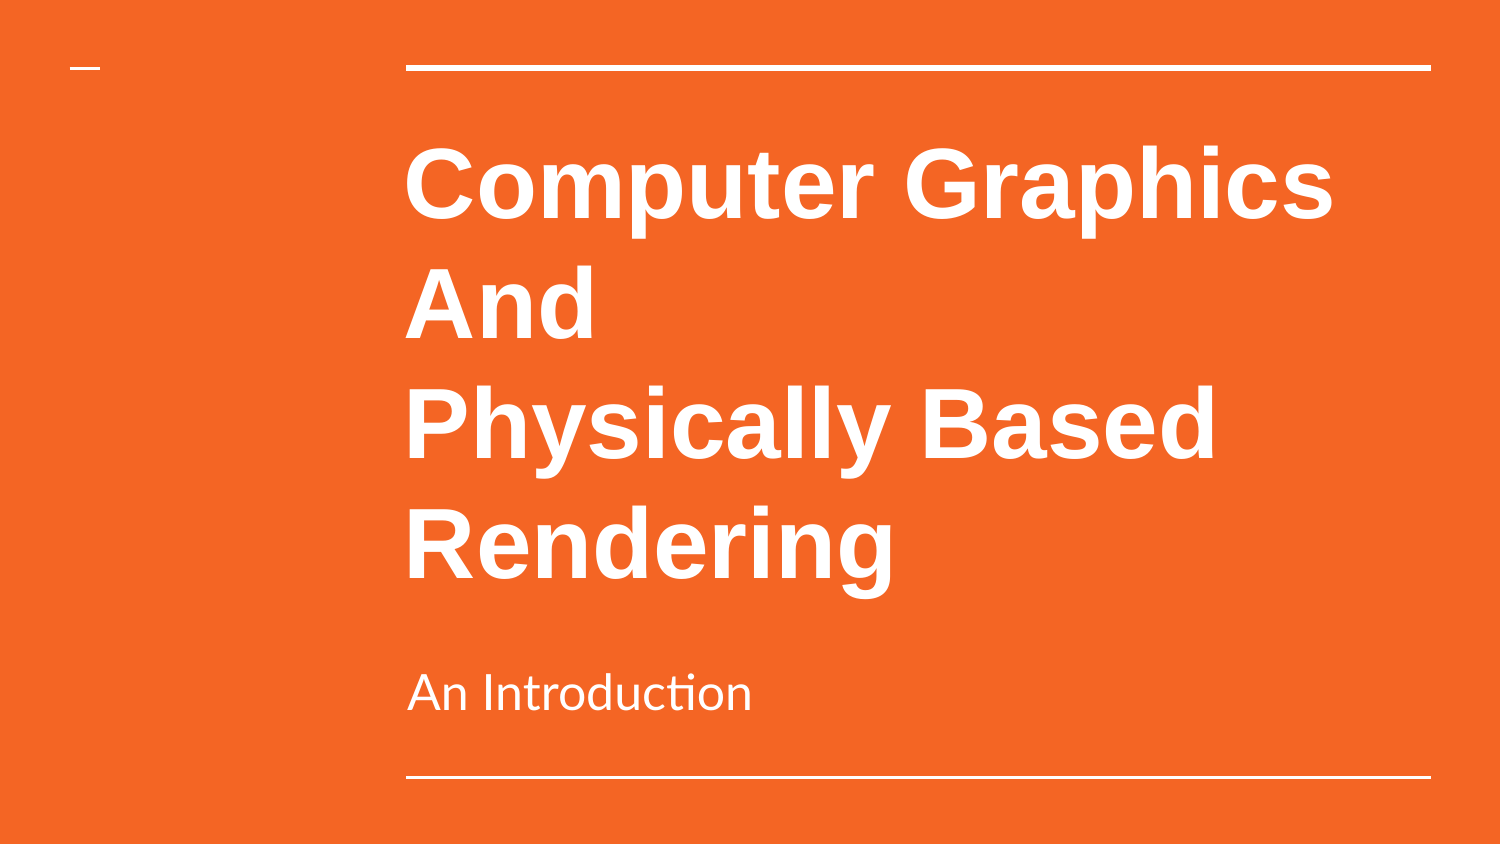

# Computer Graphics
And
Physically Based Rendering
An Introduction